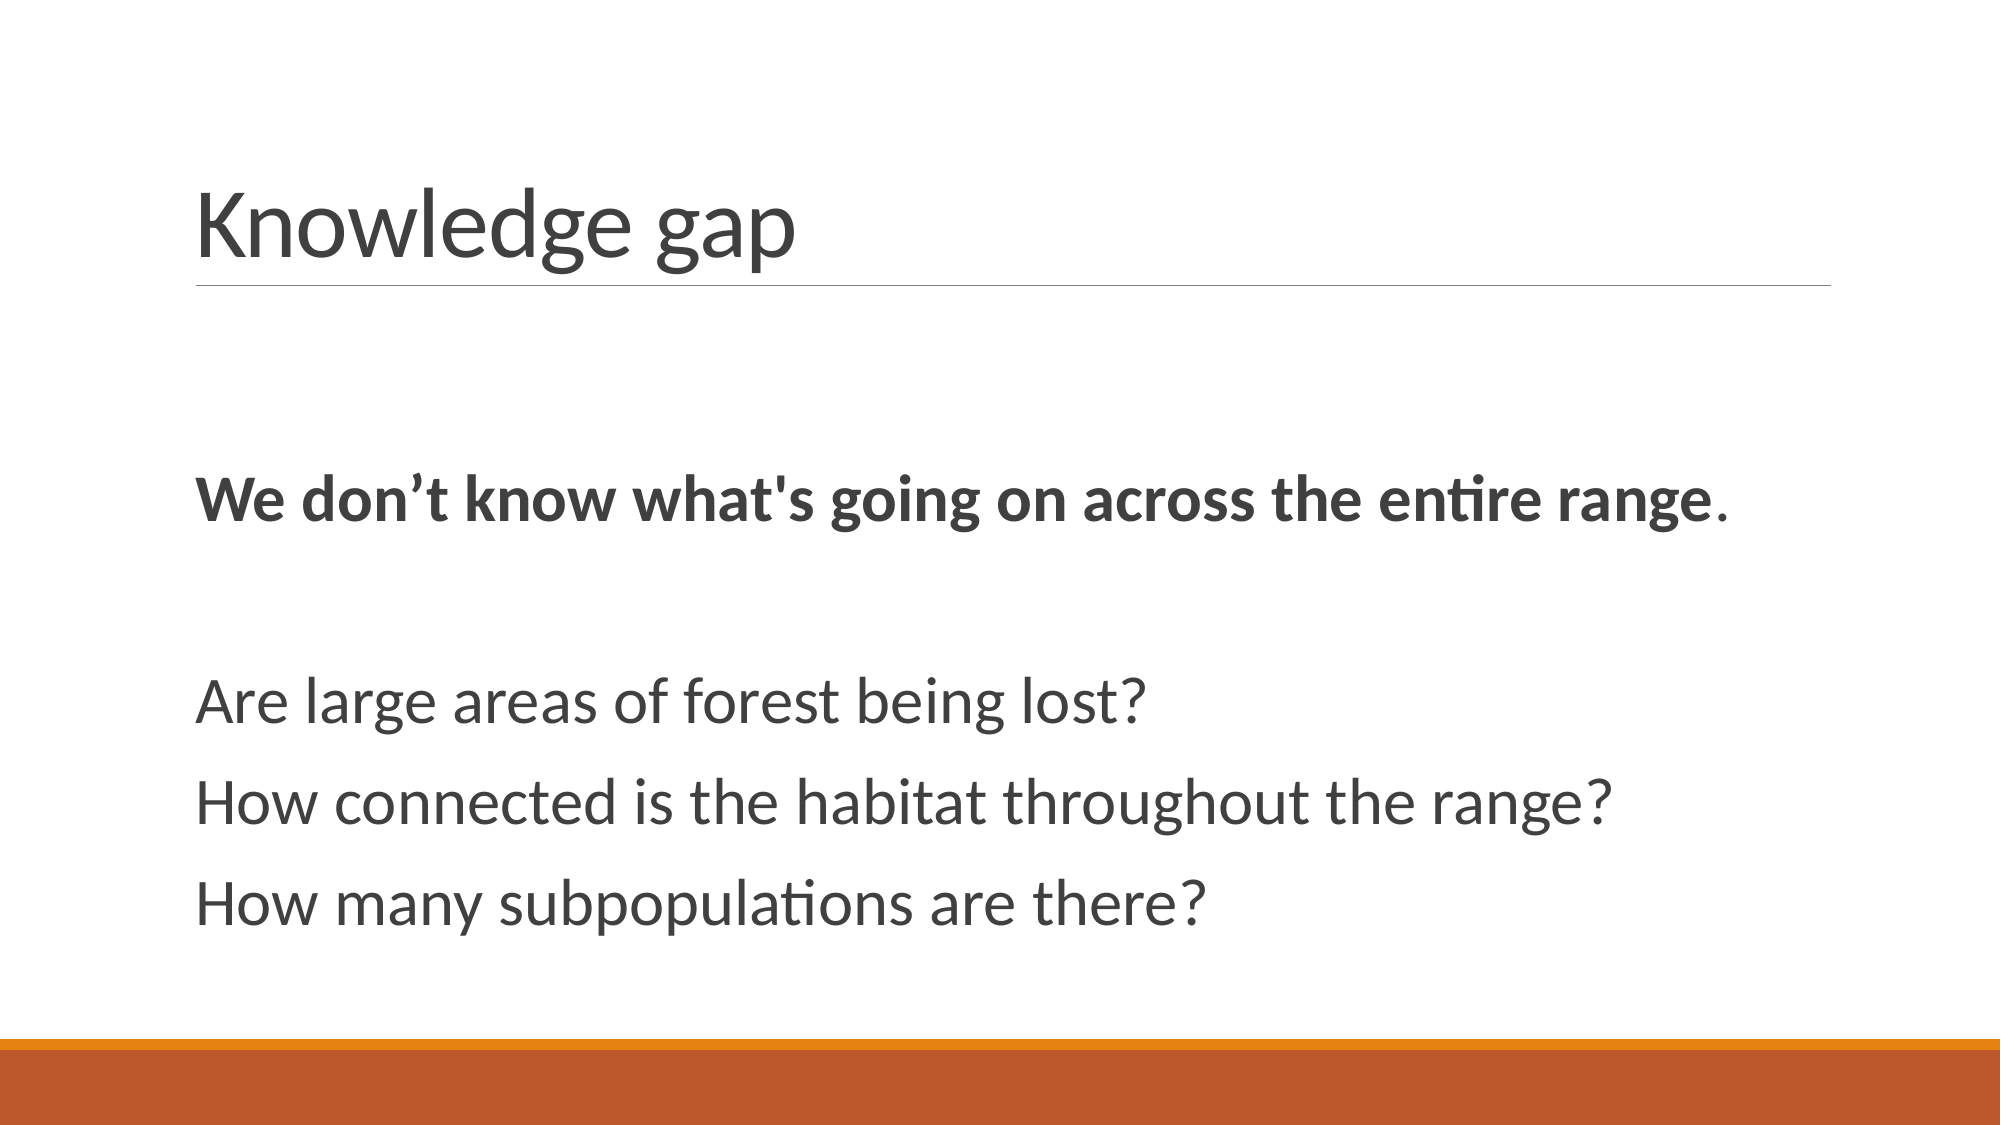

# Knowledge gap

We don’t know what's going on across the entire range.

Are large areas of forest being lost?
How connected is the habitat throughout the range?
How many subpopulations are there?